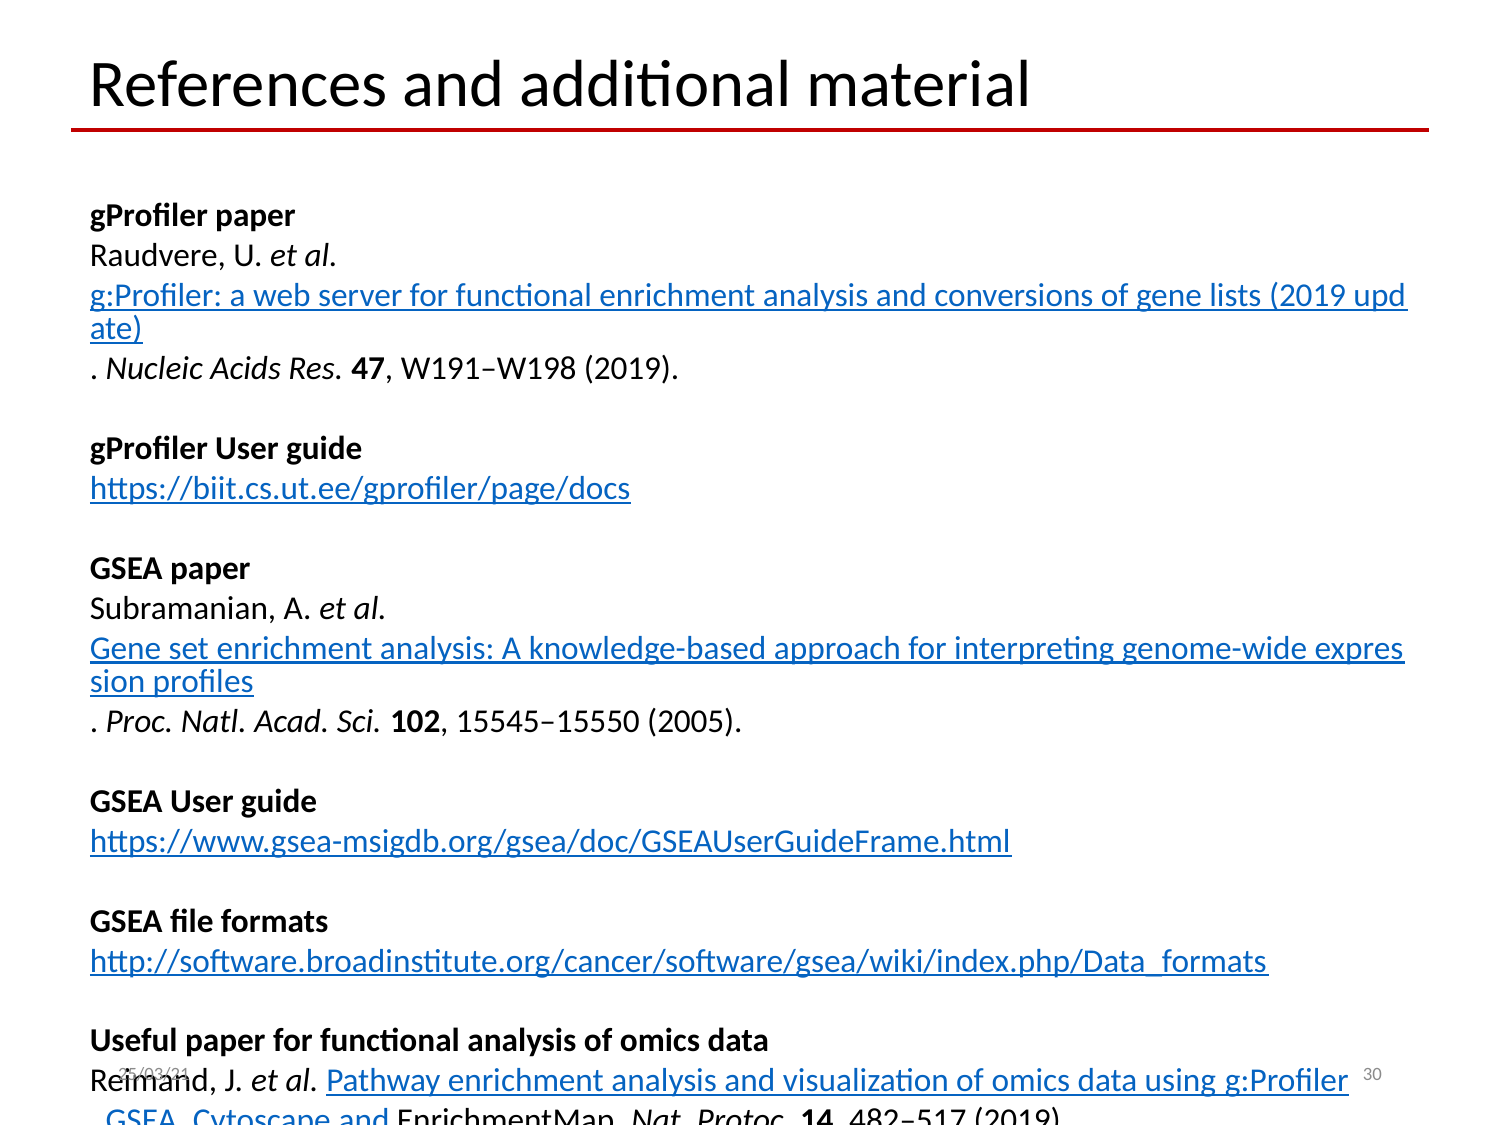

References and additional material
gProfiler paper
Raudvere, U. et al. g:Profiler: a web server for functional enrichment analysis and conversions of gene lists (2019 update). Nucleic Acids Res. 47, W191–W198 (2019).

gProfiler User guide
https://biit.cs.ut.ee/gprofiler/page/docs

GSEA paper
Subramanian, A. et al. Gene set enrichment analysis: A knowledge-based approach for interpreting genome-wide expression profiles. Proc. Natl. Acad. Sci. 102, 15545–15550 (2005).

GSEA User guide
https://www.gsea-msigdb.org/gsea/doc/GSEAUserGuideFrame.html

GSEA file formats
http://software.broadinstitute.org/cancer/software/gsea/wiki/index.php/Data_formats

Useful paper for functional analysis of omics data
Reimand, J. et al. Pathway enrichment analysis and visualization of omics data using g:Profiler, GSEA, Cytoscape and EnrichmentMap. Nat. Protoc. 14, 482–517 (2019).
25/03/21
30